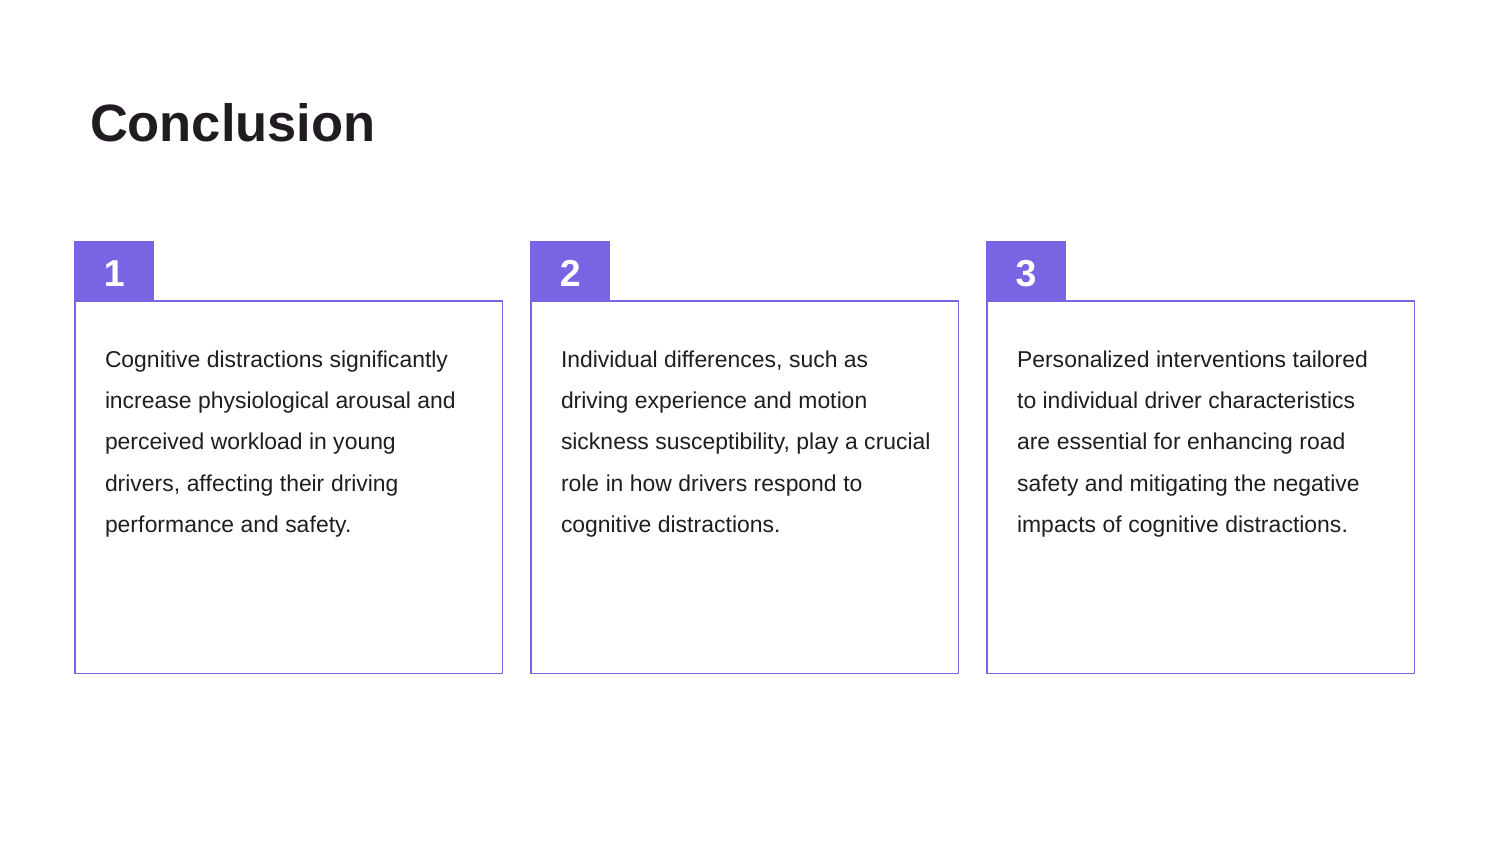

# Conclusion
1
2
3
Cognitive distractions significantly increase physiological arousal and perceived workload in young drivers, affecting their driving performance and safety.
Individual differences, such as driving experience and motion sickness susceptibility, play a crucial role in how drivers respond to cognitive distractions.
Personalized interventions tailored to individual driver characteristics are essential for enhancing road safety and mitigating the negative impacts of cognitive distractions.